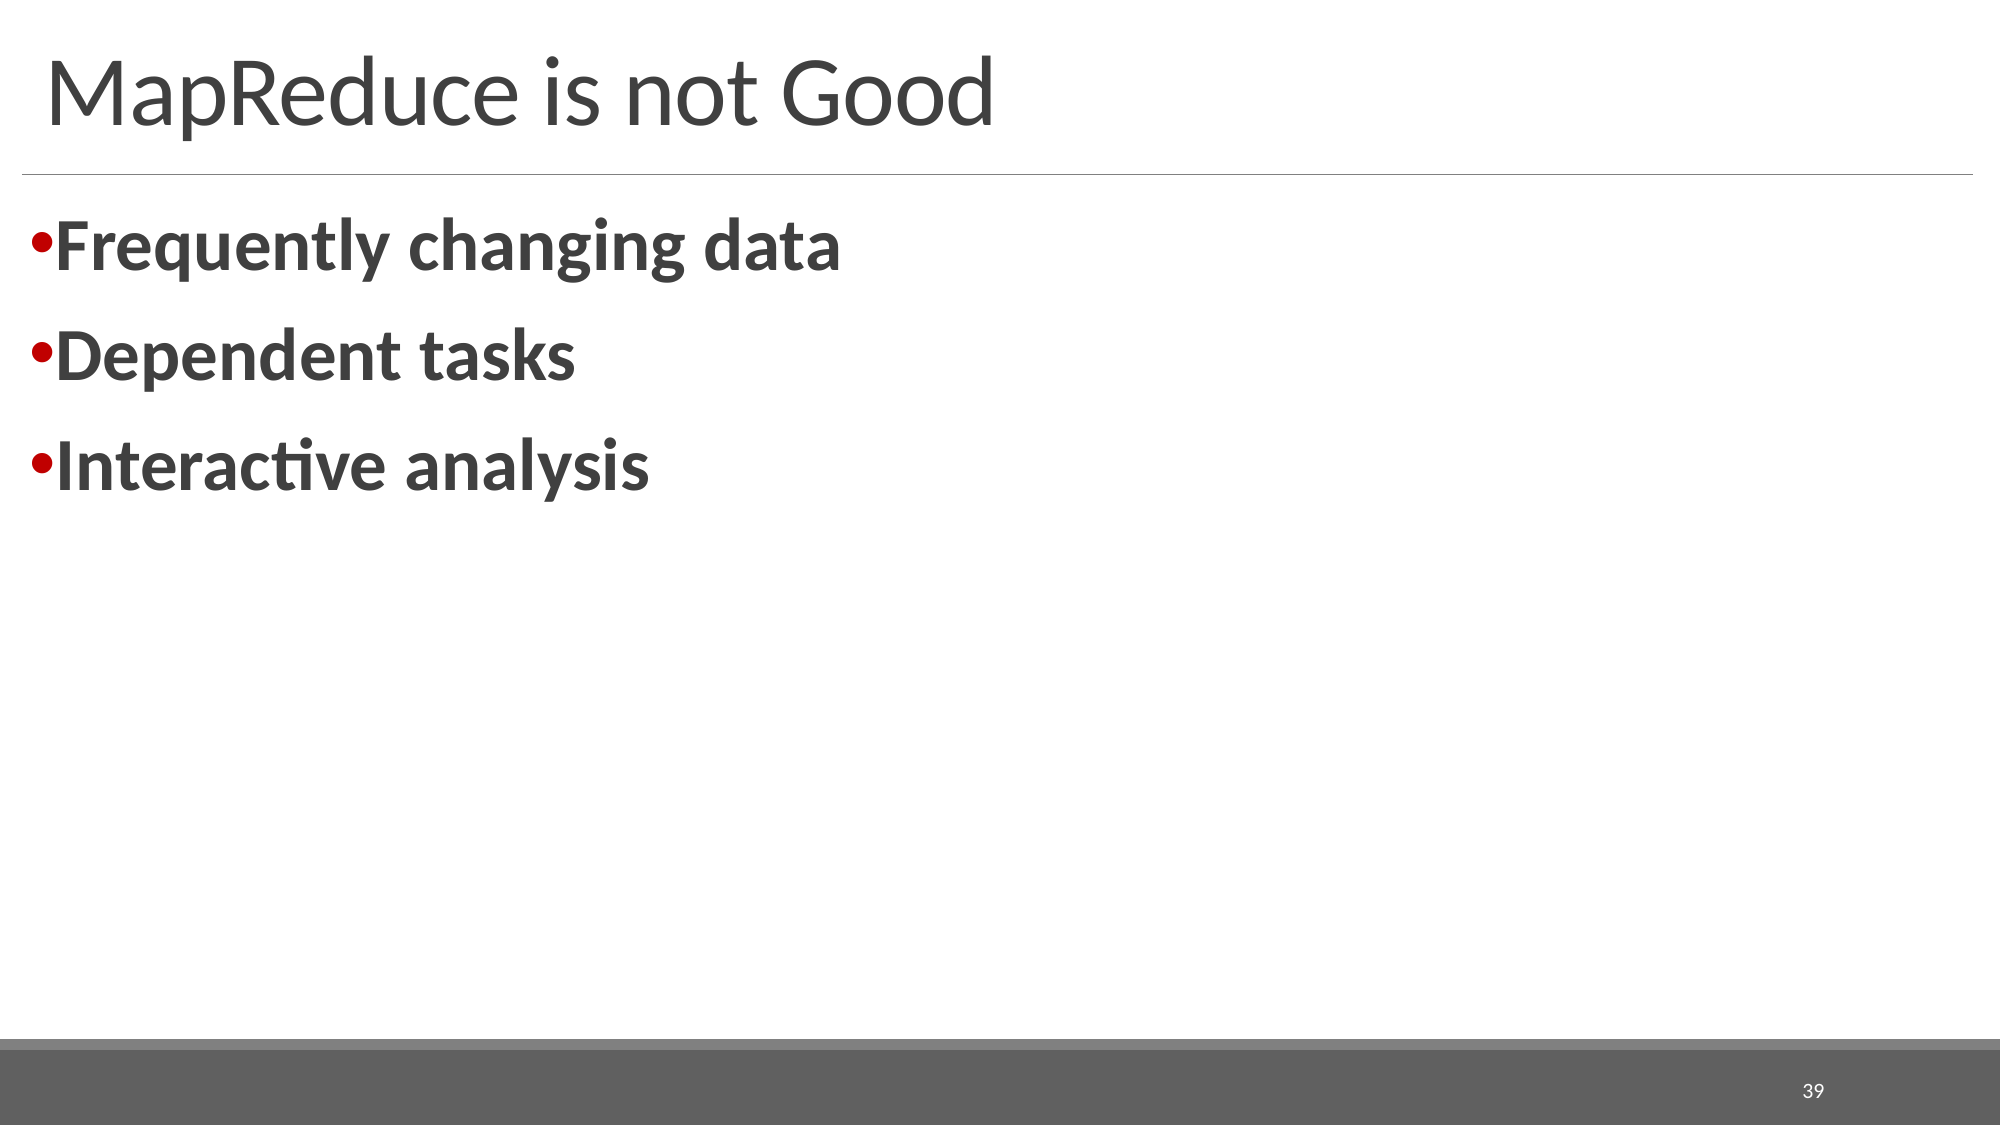

# MapReduce is not Good
Frequently changing data
Dependent tasks
Interactive analysis

39